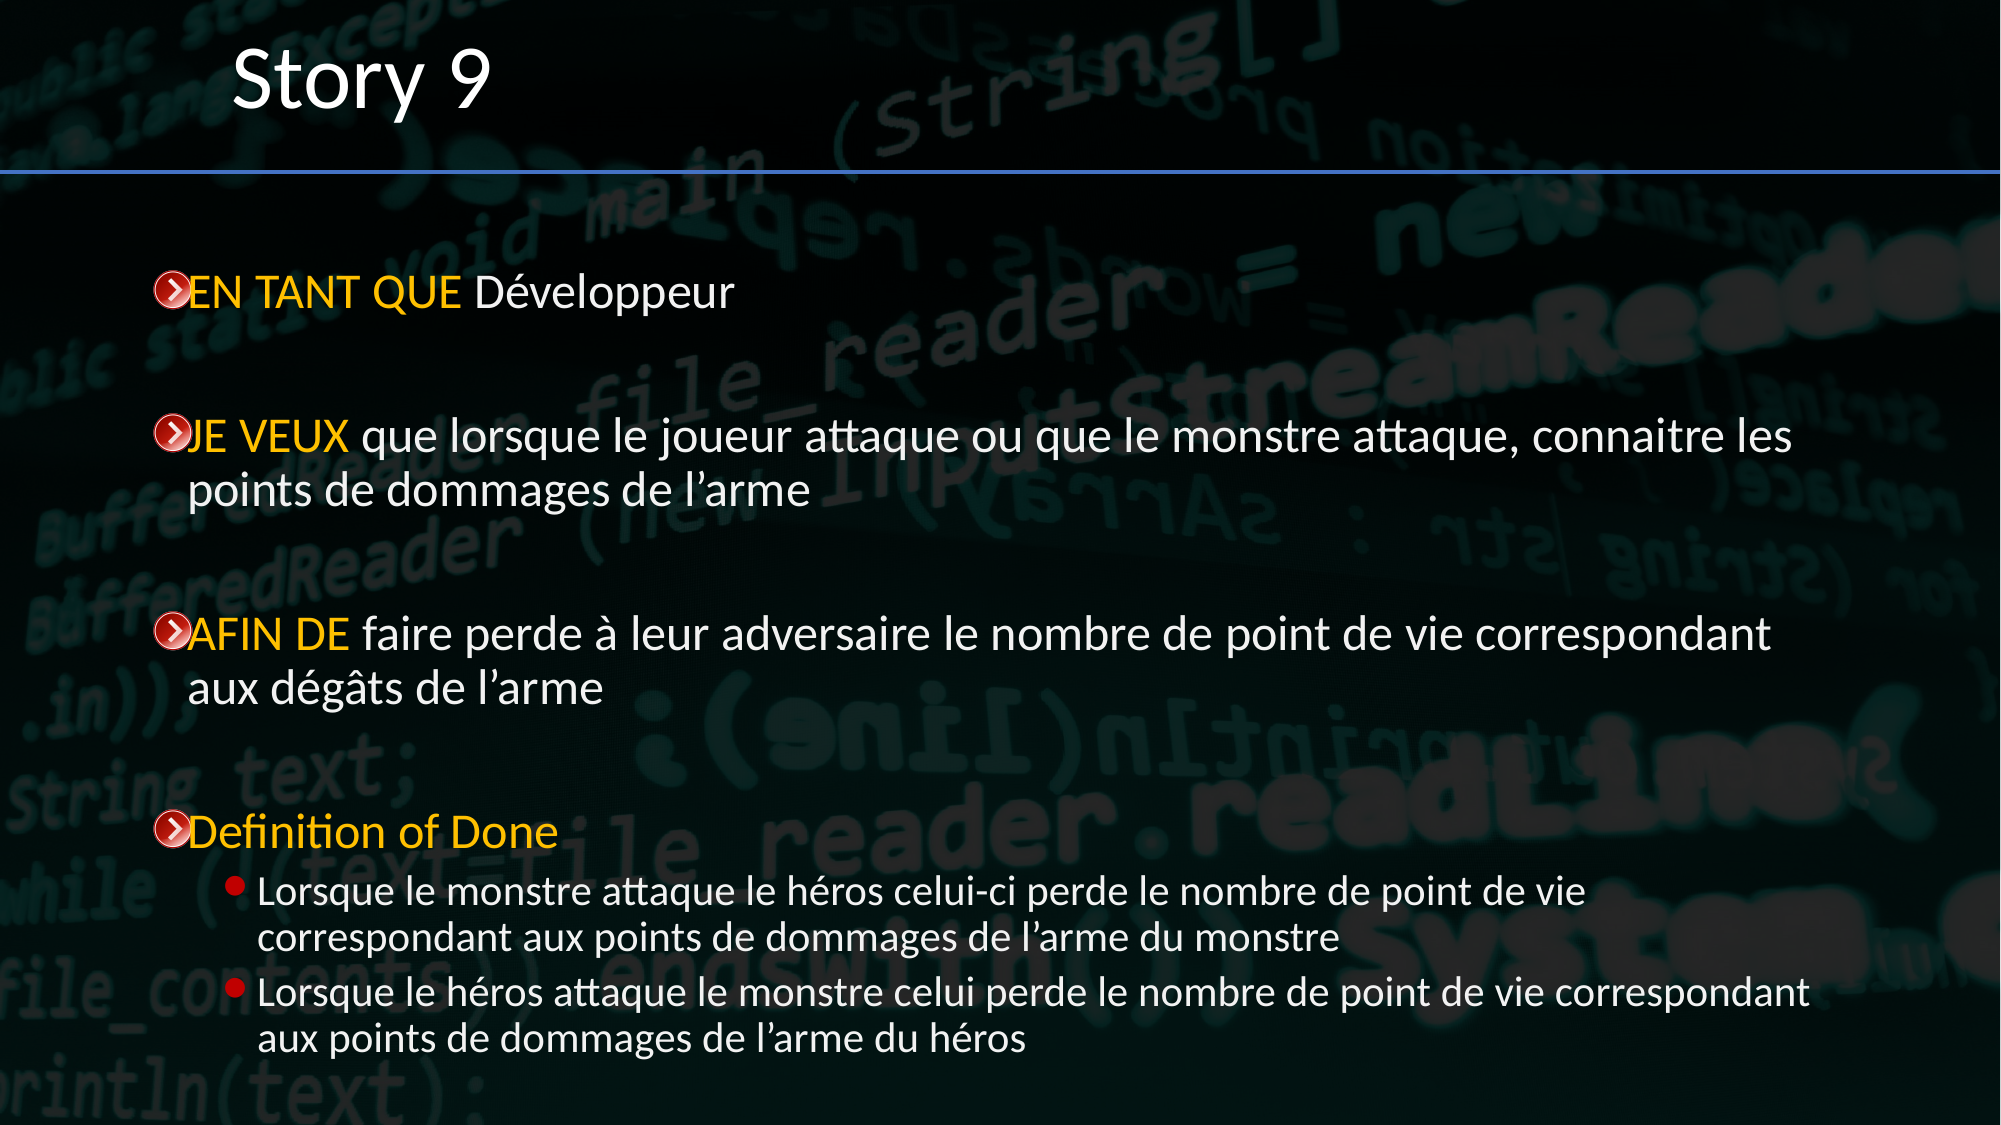

# Story 9
EN TANT QUE Développeur

JE VEUX que lorsque le joueur attaque ou que le monstre attaque, connaitre les points de dommages de l’arme

AFIN DE faire perde à leur adversaire le nombre de point de vie correspondant aux dégâts de l’arme

Definition of Done
Lorsque le monstre attaque le héros celui-ci perde le nombre de point de vie correspondant aux points de dommages de l’arme du monstre
Lorsque le héros attaque le monstre celui perde le nombre de point de vie correspondant aux points de dommages de l’arme du héros